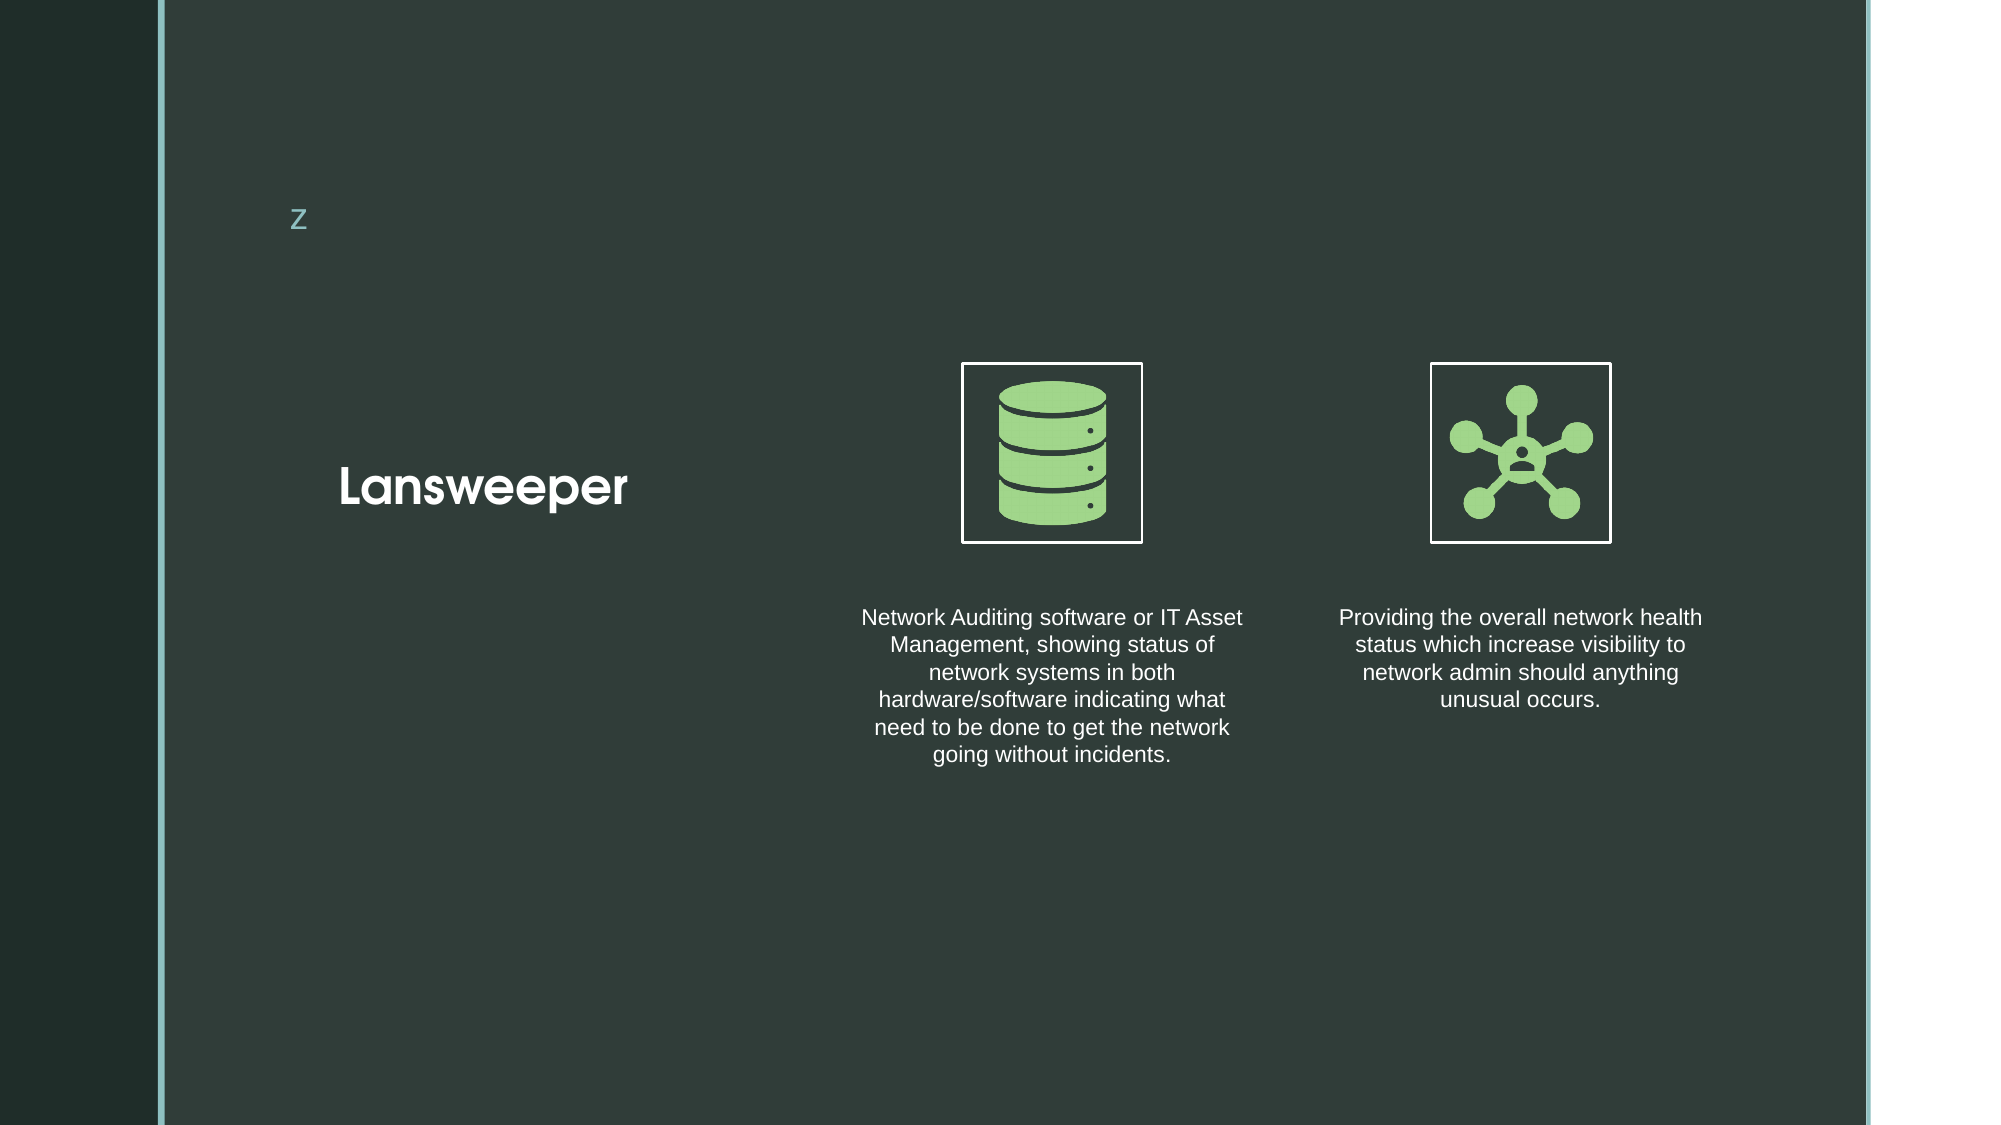

Network Auditing software or IT Asset Management, showing status of network systems in both hardware/software indicating what need to be done to get the network going without incidents.
Providing the overall network health status which increase visibility to network admin should anything unusual occurs.
# Lansweeper